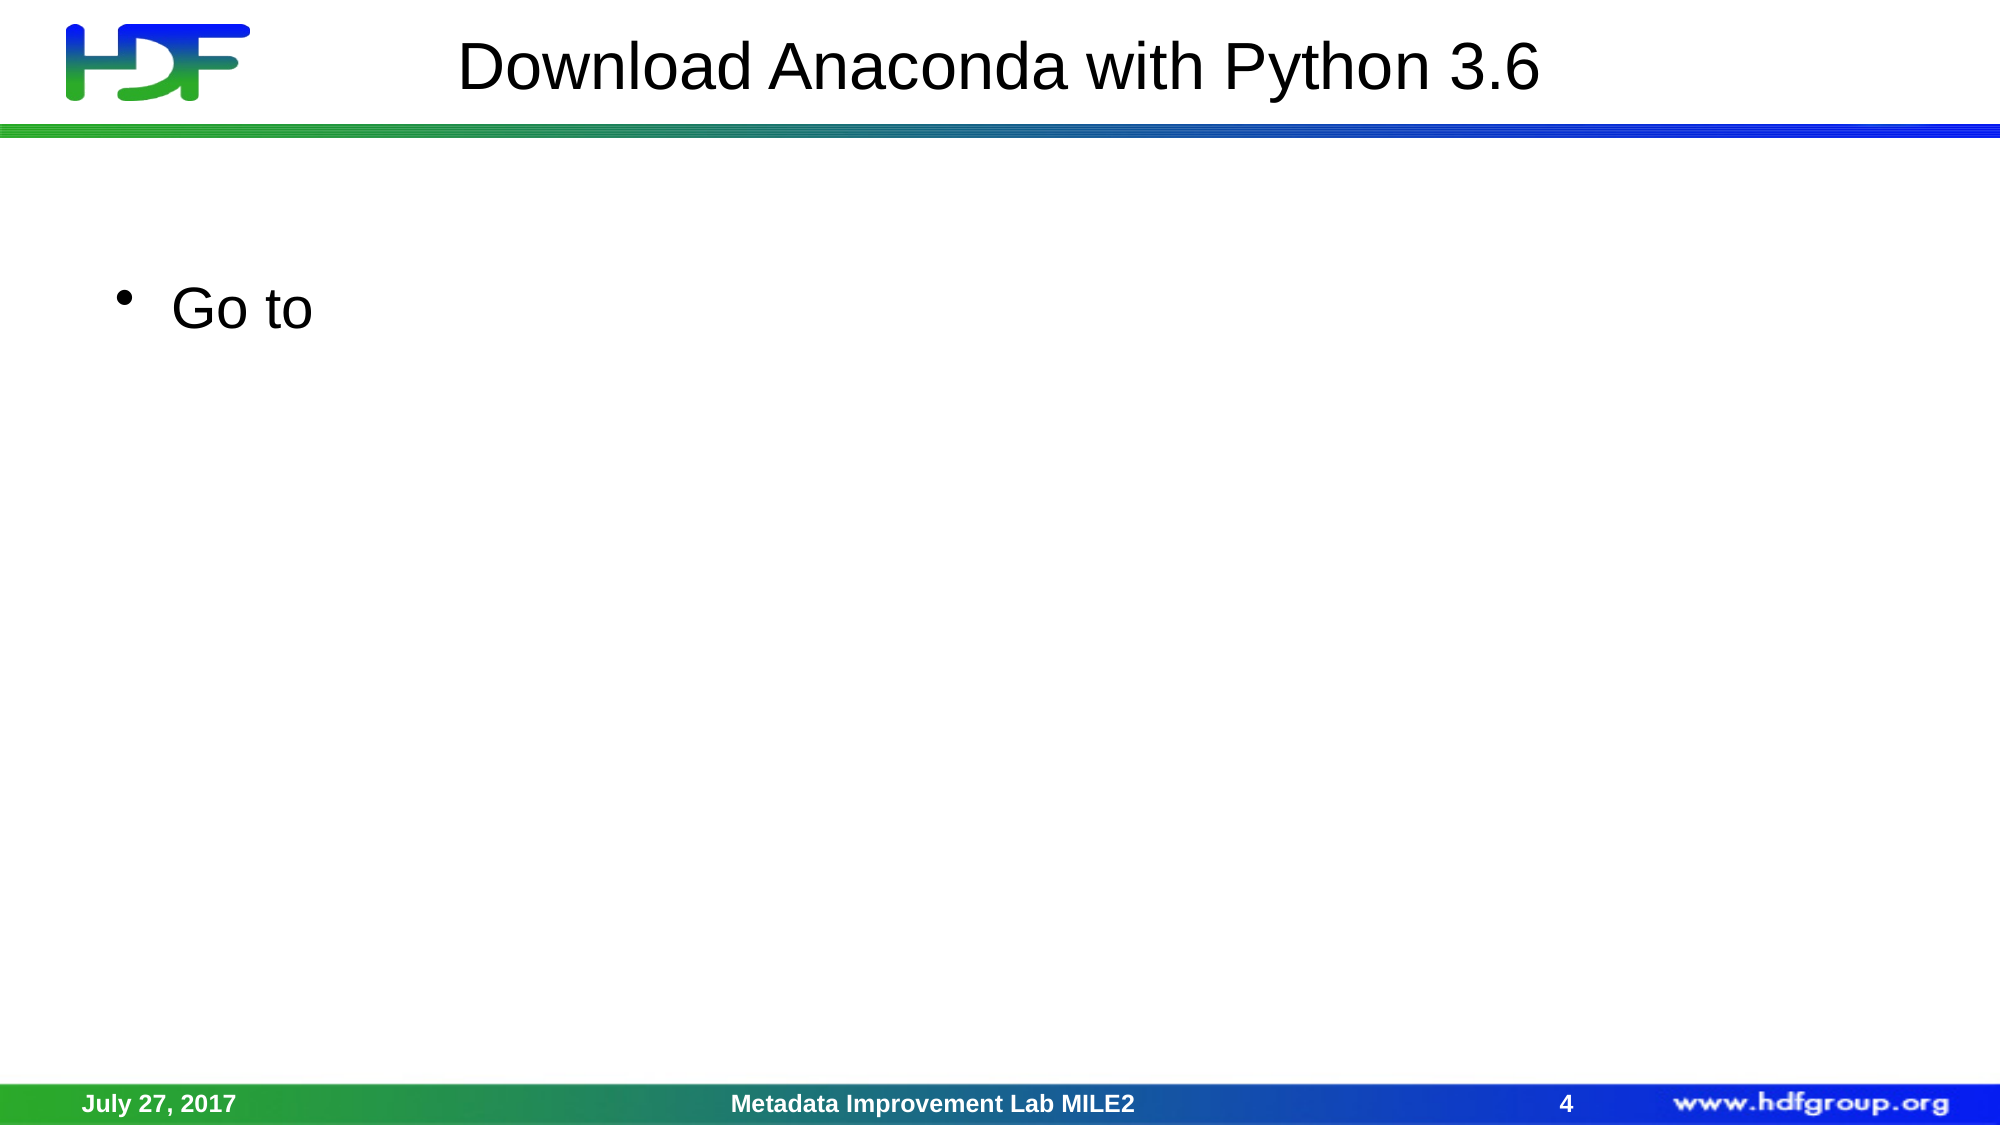

# Download Anaconda with Python 3.6
Go to
July 27, 2017
Metadata Improvement Lab MILE2
4